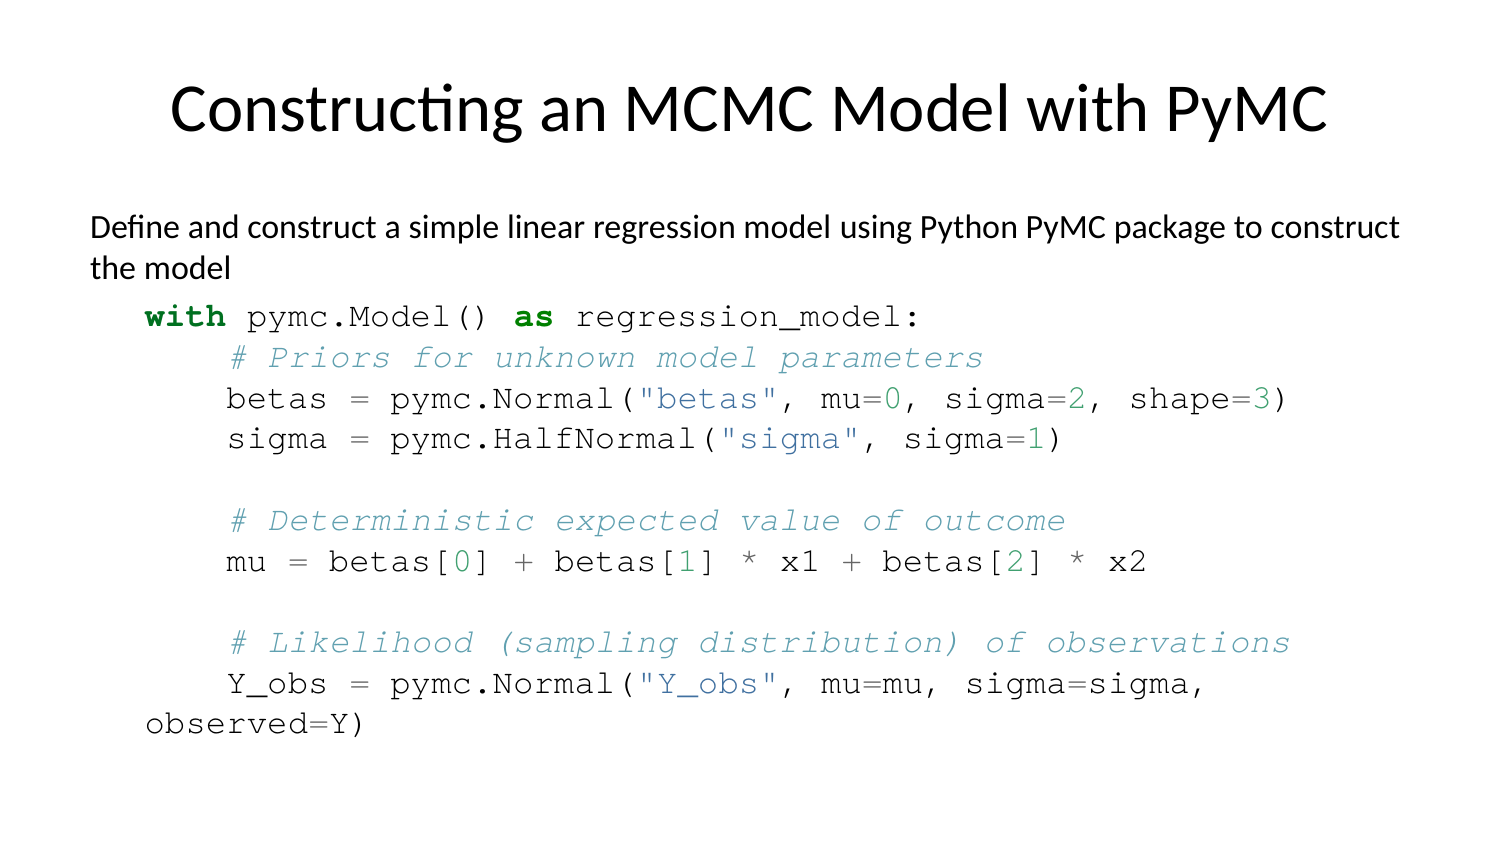

# Constructing an MCMC Model with PyMC
Define and construct a simple linear regression model using Python PyMC package to construct the model
with pymc.Model() as regression_model:
    # Priors for unknown model parameters
    betas = pymc.Normal("betas", mu=0, sigma=2, shape=3)
    sigma = pymc.HalfNormal("sigma", sigma=1)
    # Deterministic expected value of outcome
    mu = betas[0] + betas[1] * x1 + betas[2] * x2
    # Likelihood (sampling distribution) of observations
    Y_obs = pymc.Normal("Y_obs", mu=mu, sigma=sigma, observed=Y)